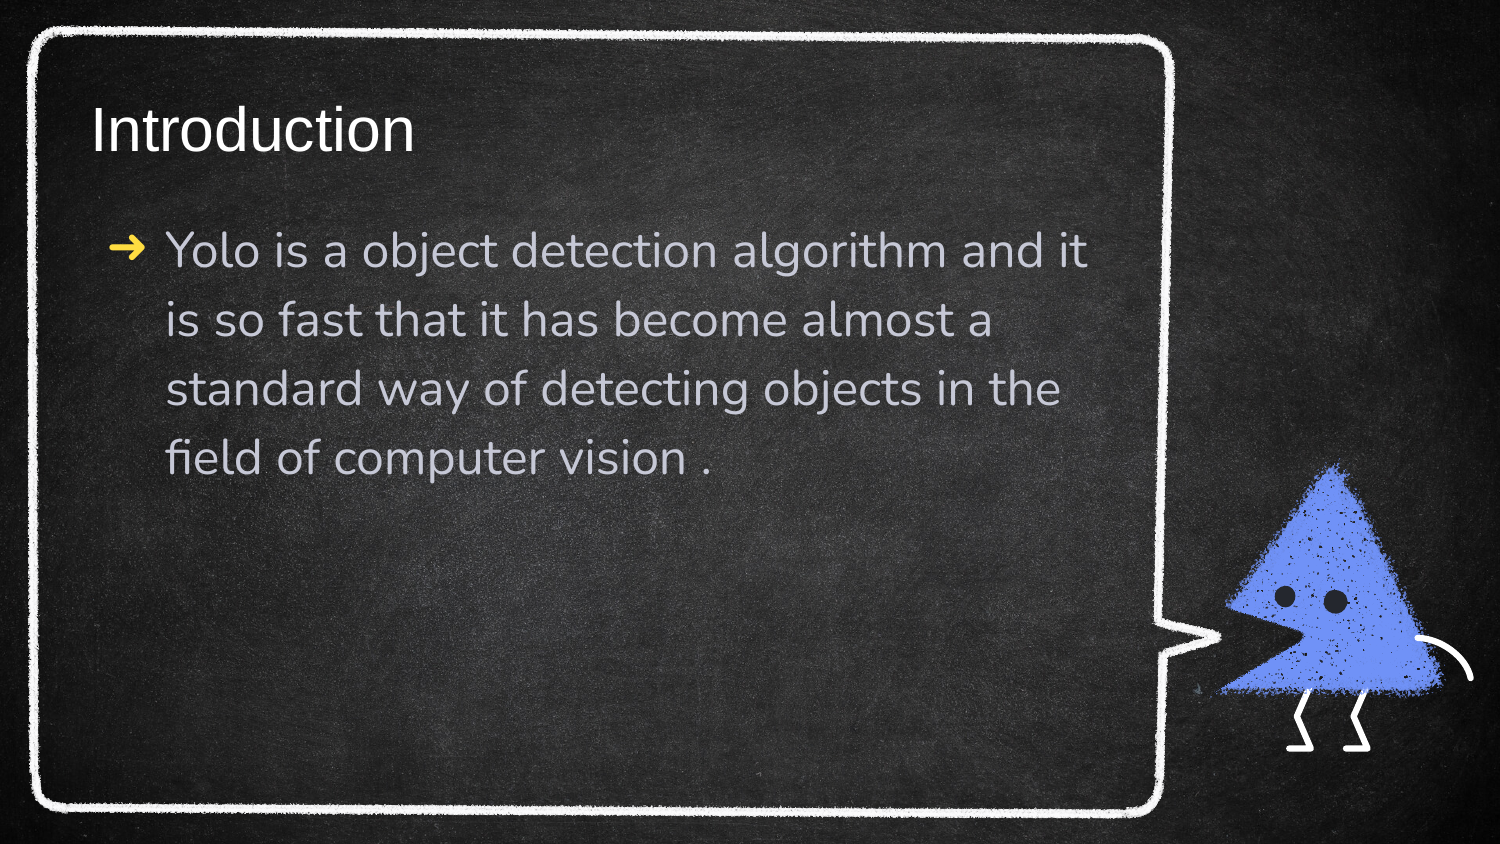

3
# Introduction
Yolo is a object detection algorithm and it is so fast that it has become almost a standard way of detecting objects in the field of computer vision .